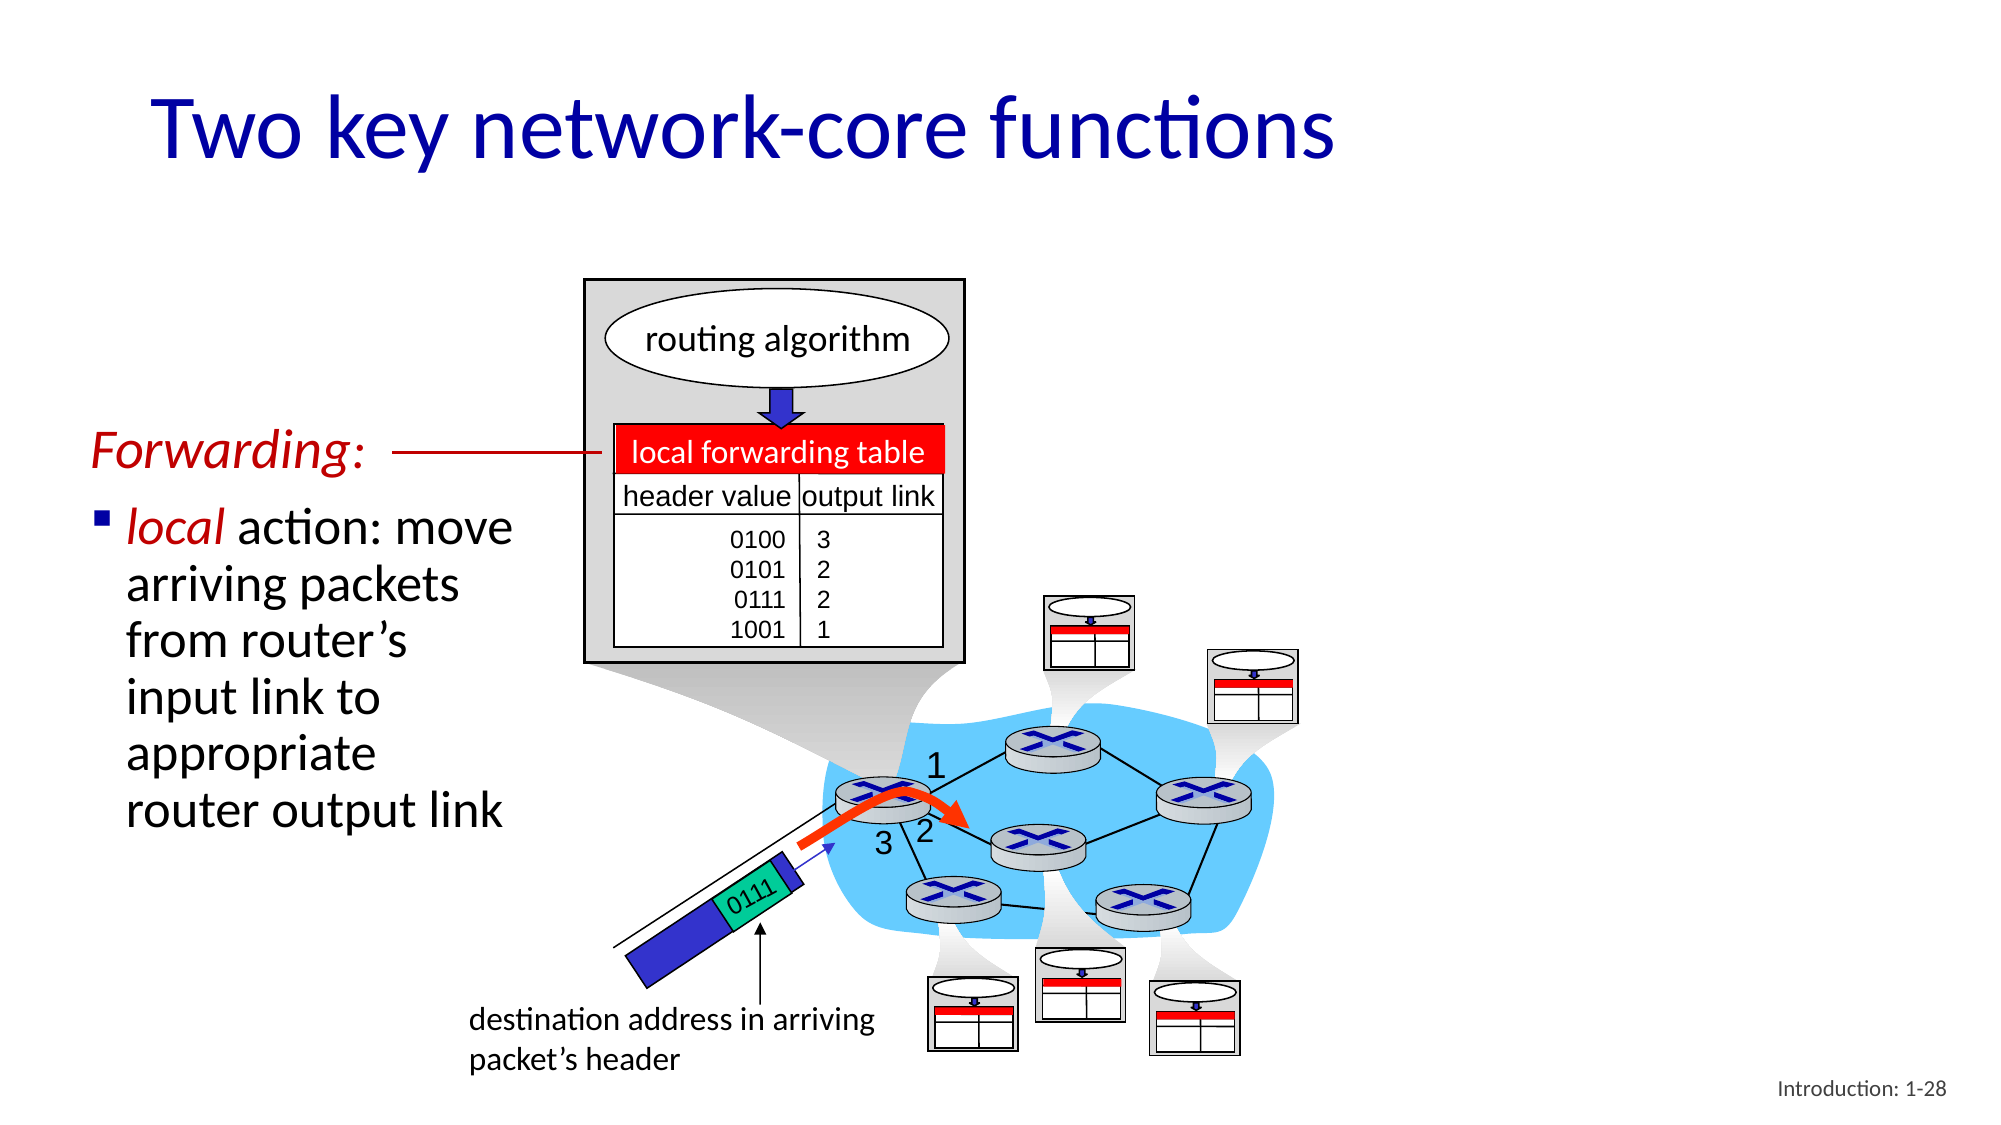

# Two key network-core functions

routing algorithm

Forwarding:
local action: move arriving packets from router’s input link to appropriate router output link

local forwarding table

local forwarding table
header value
output link

0100
0101
0111
1001
3
2
2
1

1

2

3

0111

destination address in arriving
packet’s header

Introduction: 1-28